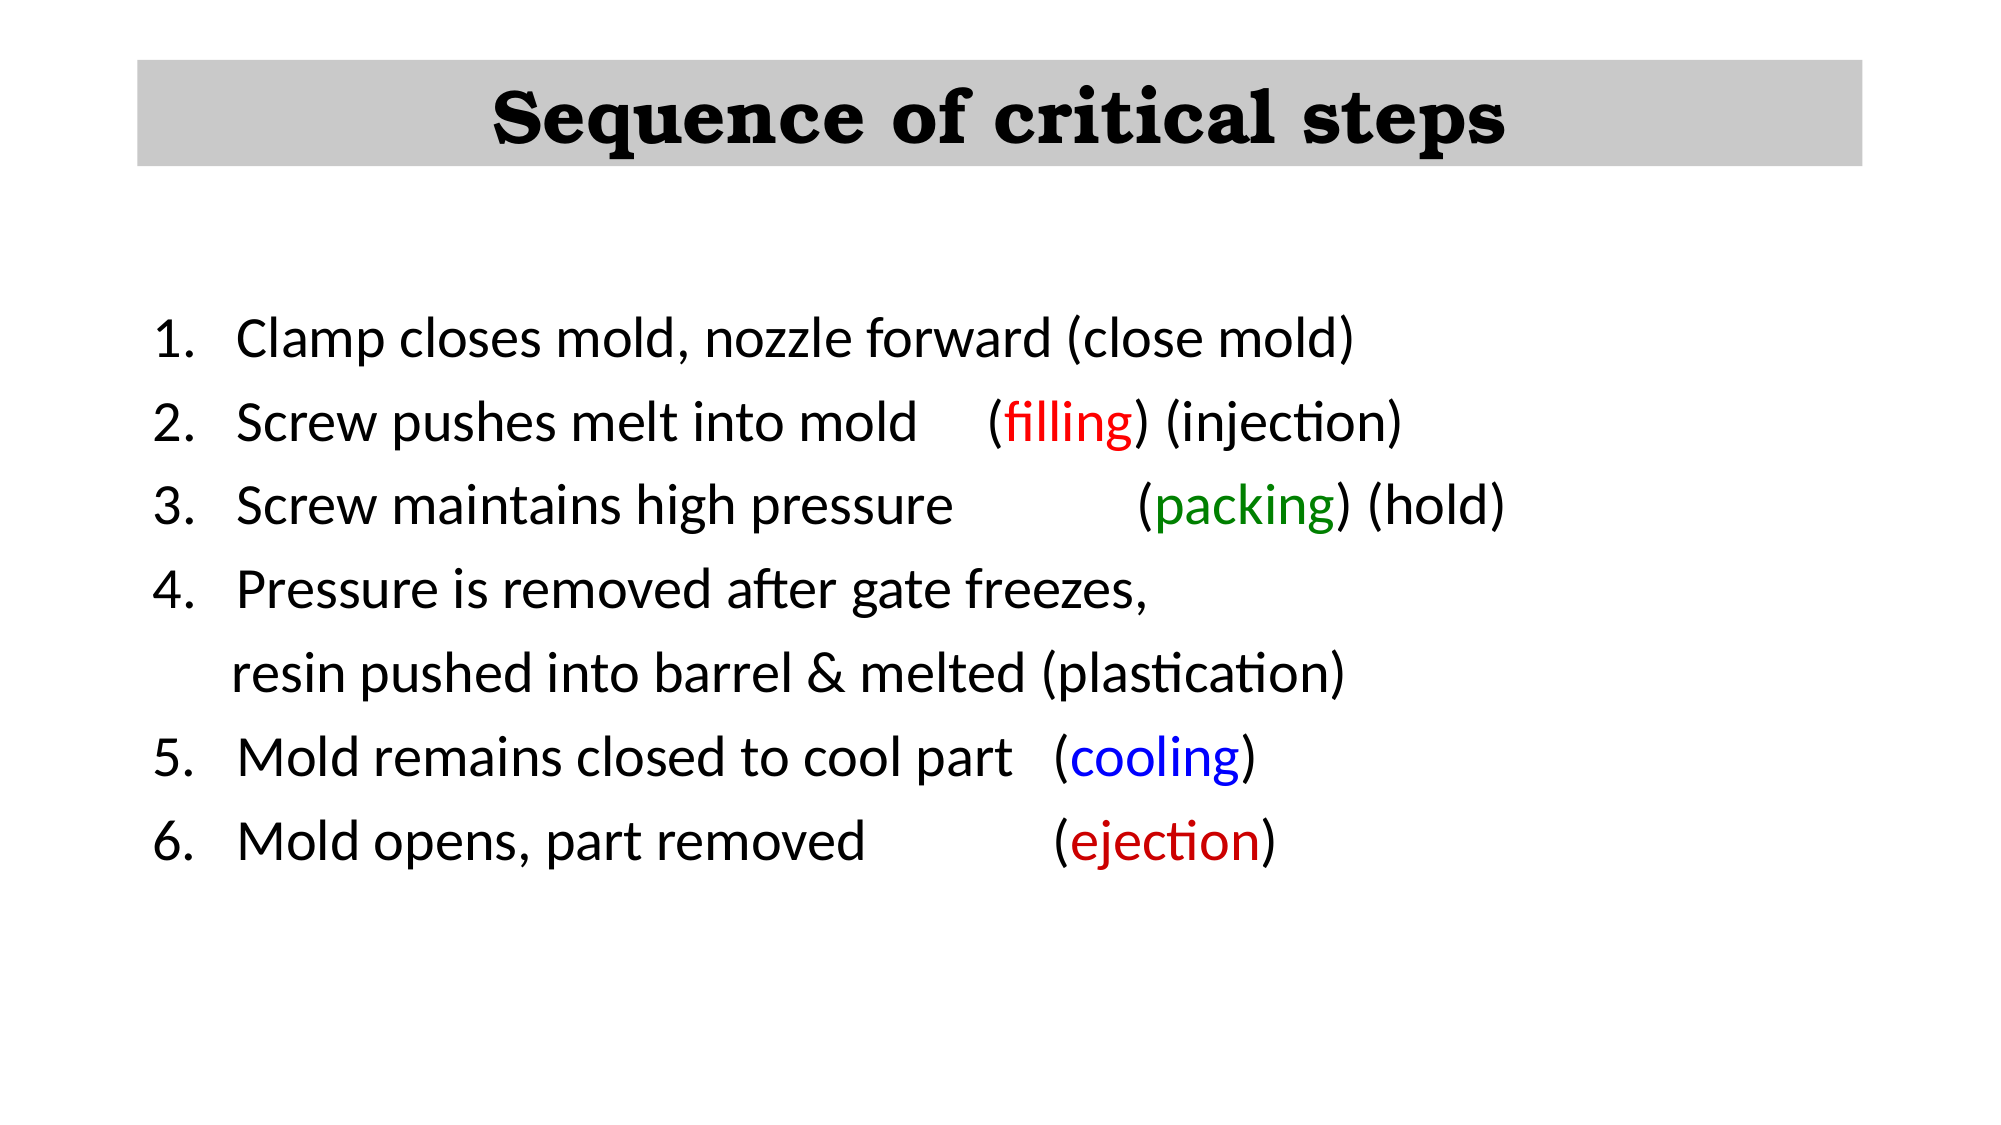

# Sequence of critical steps
Clamp closes mold, nozzle forward (close mold)
Screw pushes melt into mold     	(filling) (injection)
Screw maintains high pressure     	(packing) (hold)
Pressure is removed after gate freezes,
      resin pushed into barrel & melted (plastication)
5.   Mold remains closed to cool part  	(cooling)
6.   Mold opens, part removed 	    	(ejection)